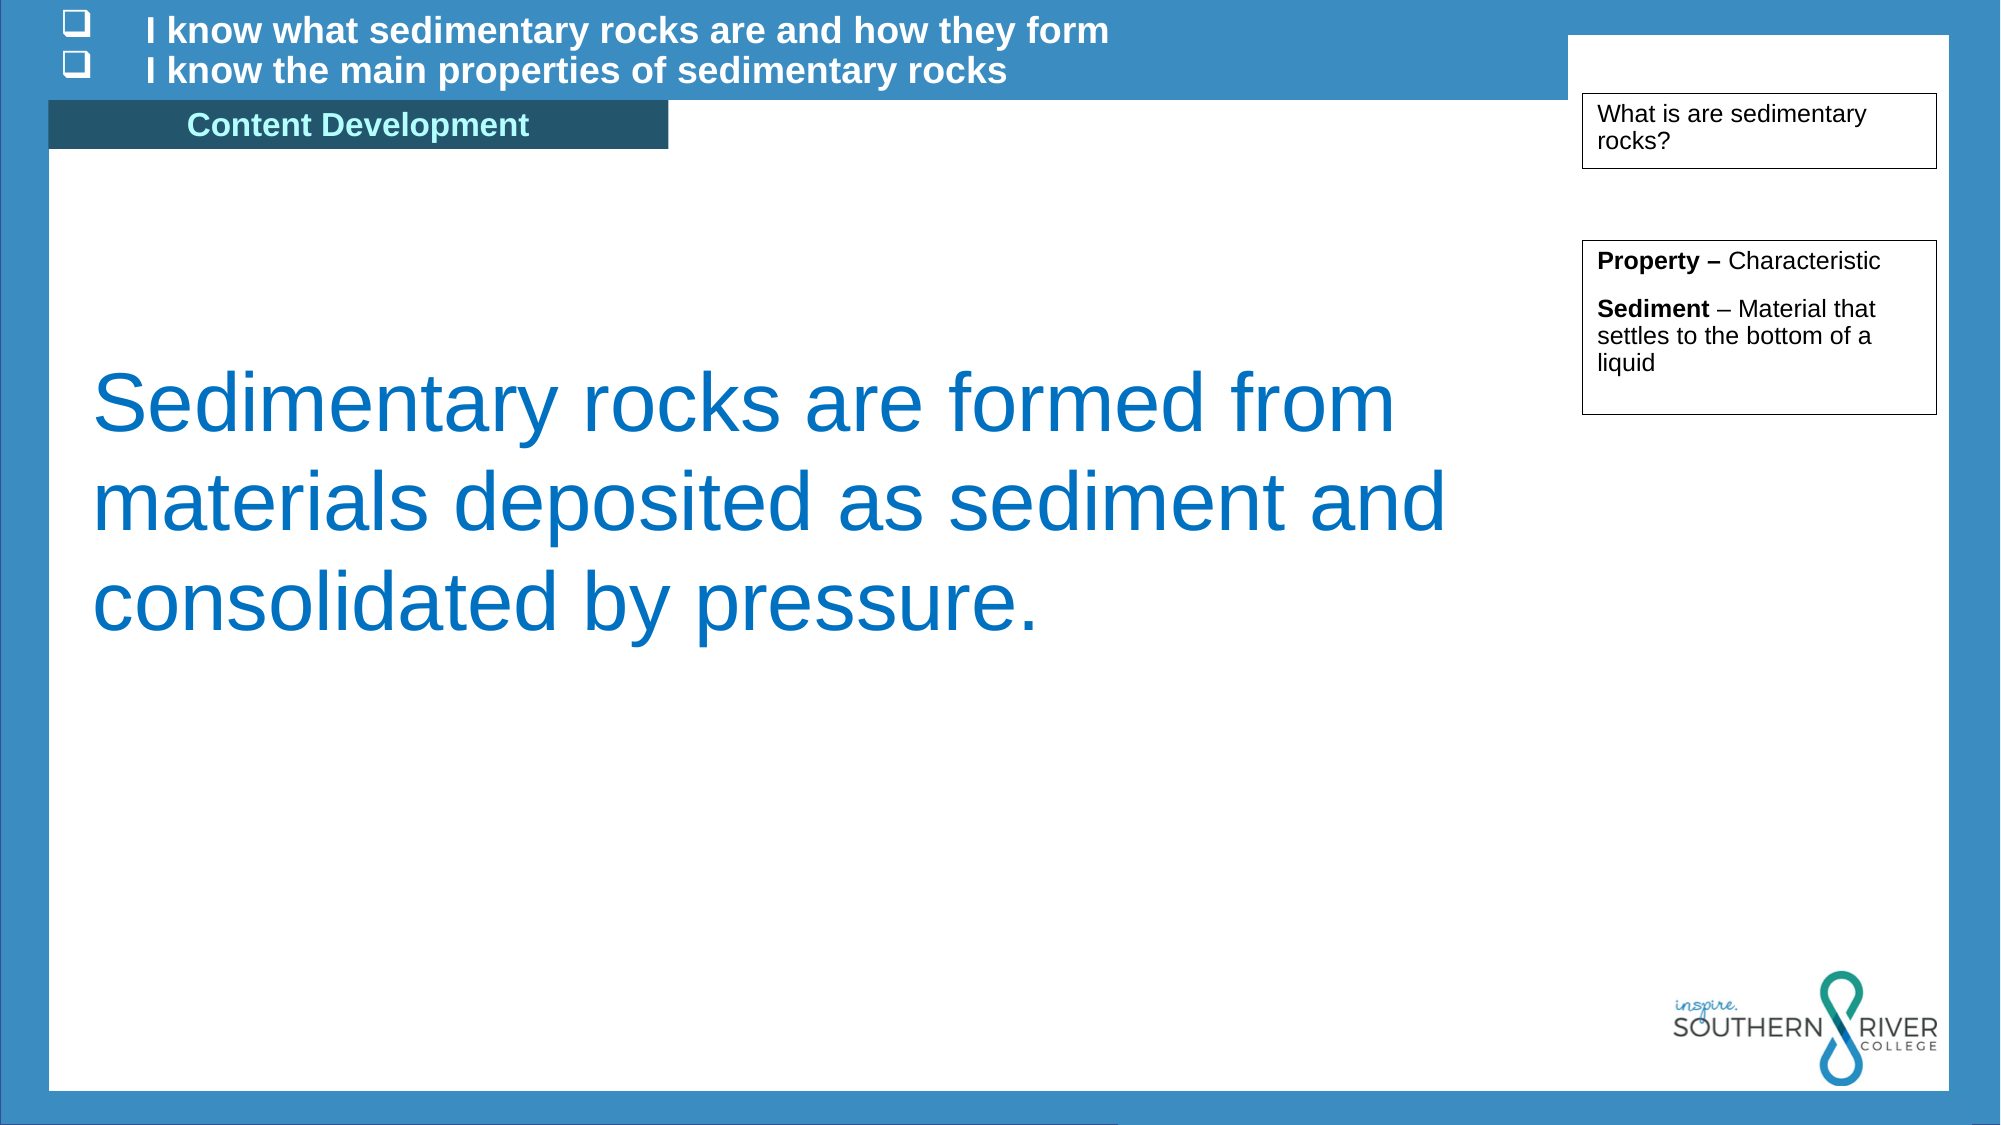

I know what sedimentary rocks are and how they form
 I know the main properties of sedimentary rocks

What is are sedimentary rocks?

Property – Characteristic
Sediment – Material that settles to the bottom of a liquid

Sedimentary rocks are formed from materials deposited as sediment and consolidated by pressure.